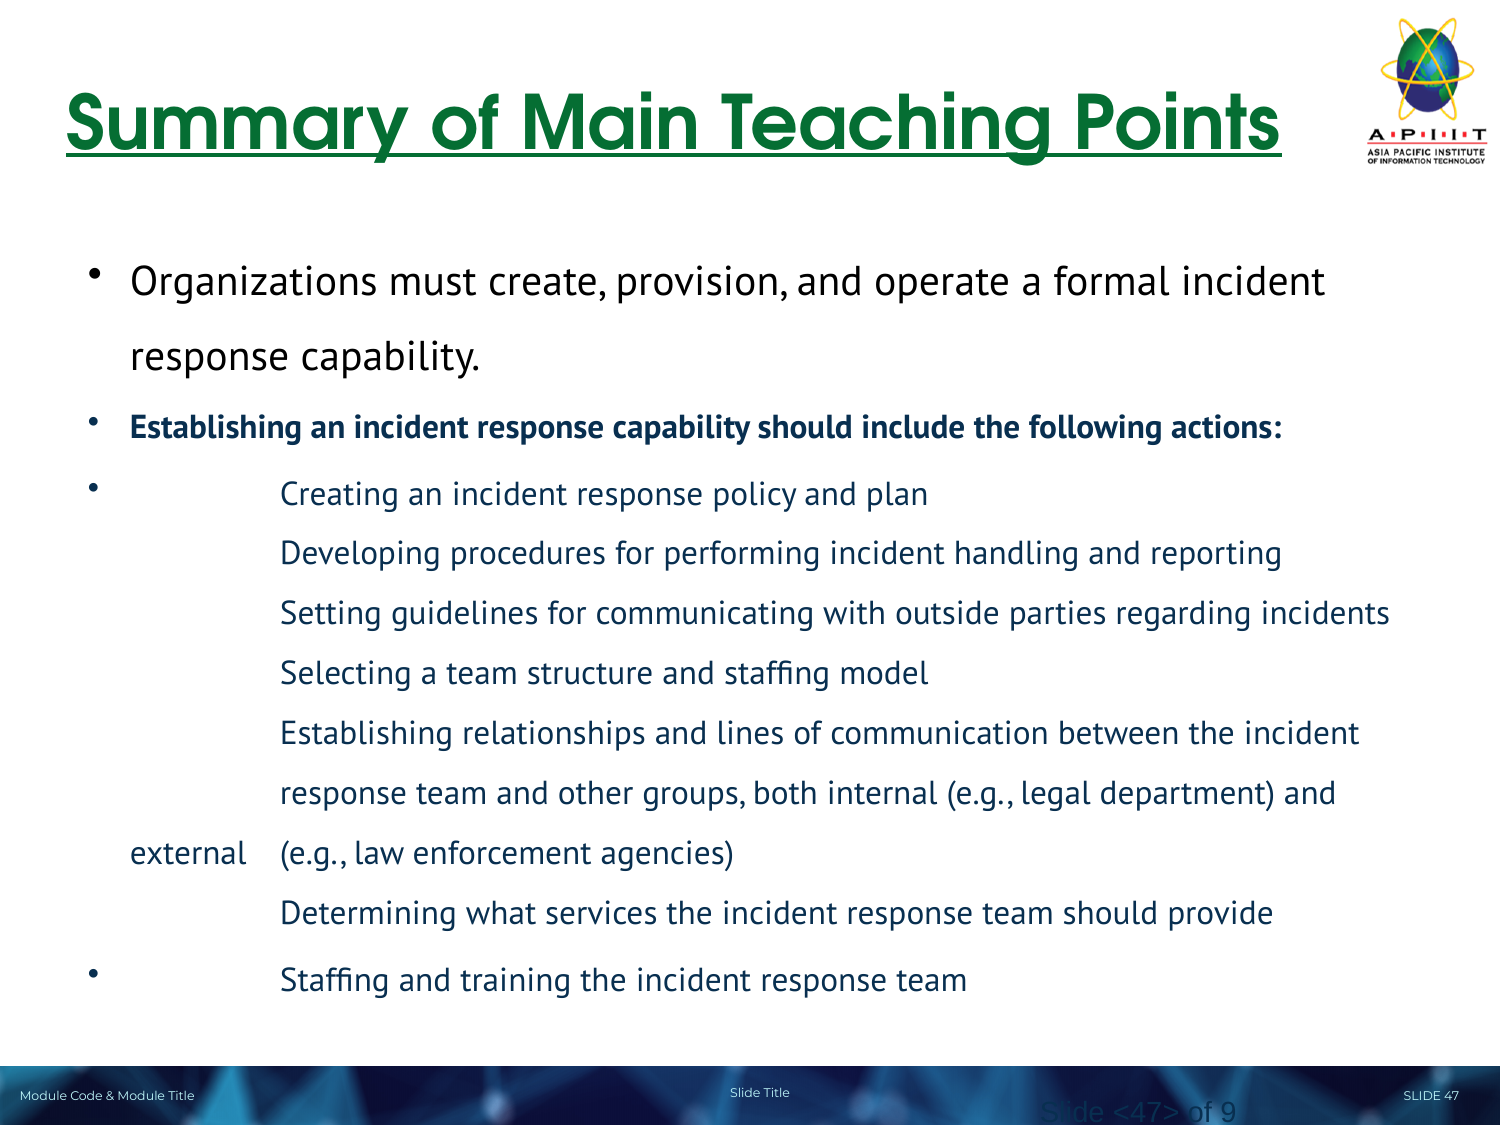

Summary of Main Teaching Points
Organizations must create, provision, and operate a formal incident response capability.
Establishing an incident response capability should include the following actions:
	Creating an incident response policy and plan
	Developing procedures for performing incident handling and reporting
	Setting guidelines for communicating with outside parties regarding incidents
	Selecting a team structure and staffing model
	Establishing relationships and lines of communication between the incident 	response team and other groups, both internal (e.g., legal department) and external 	(e.g., law enforcement agencies)
	Determining what services the incident response team should provide
	Staffing and training the incident response team

Slide <47> of 9